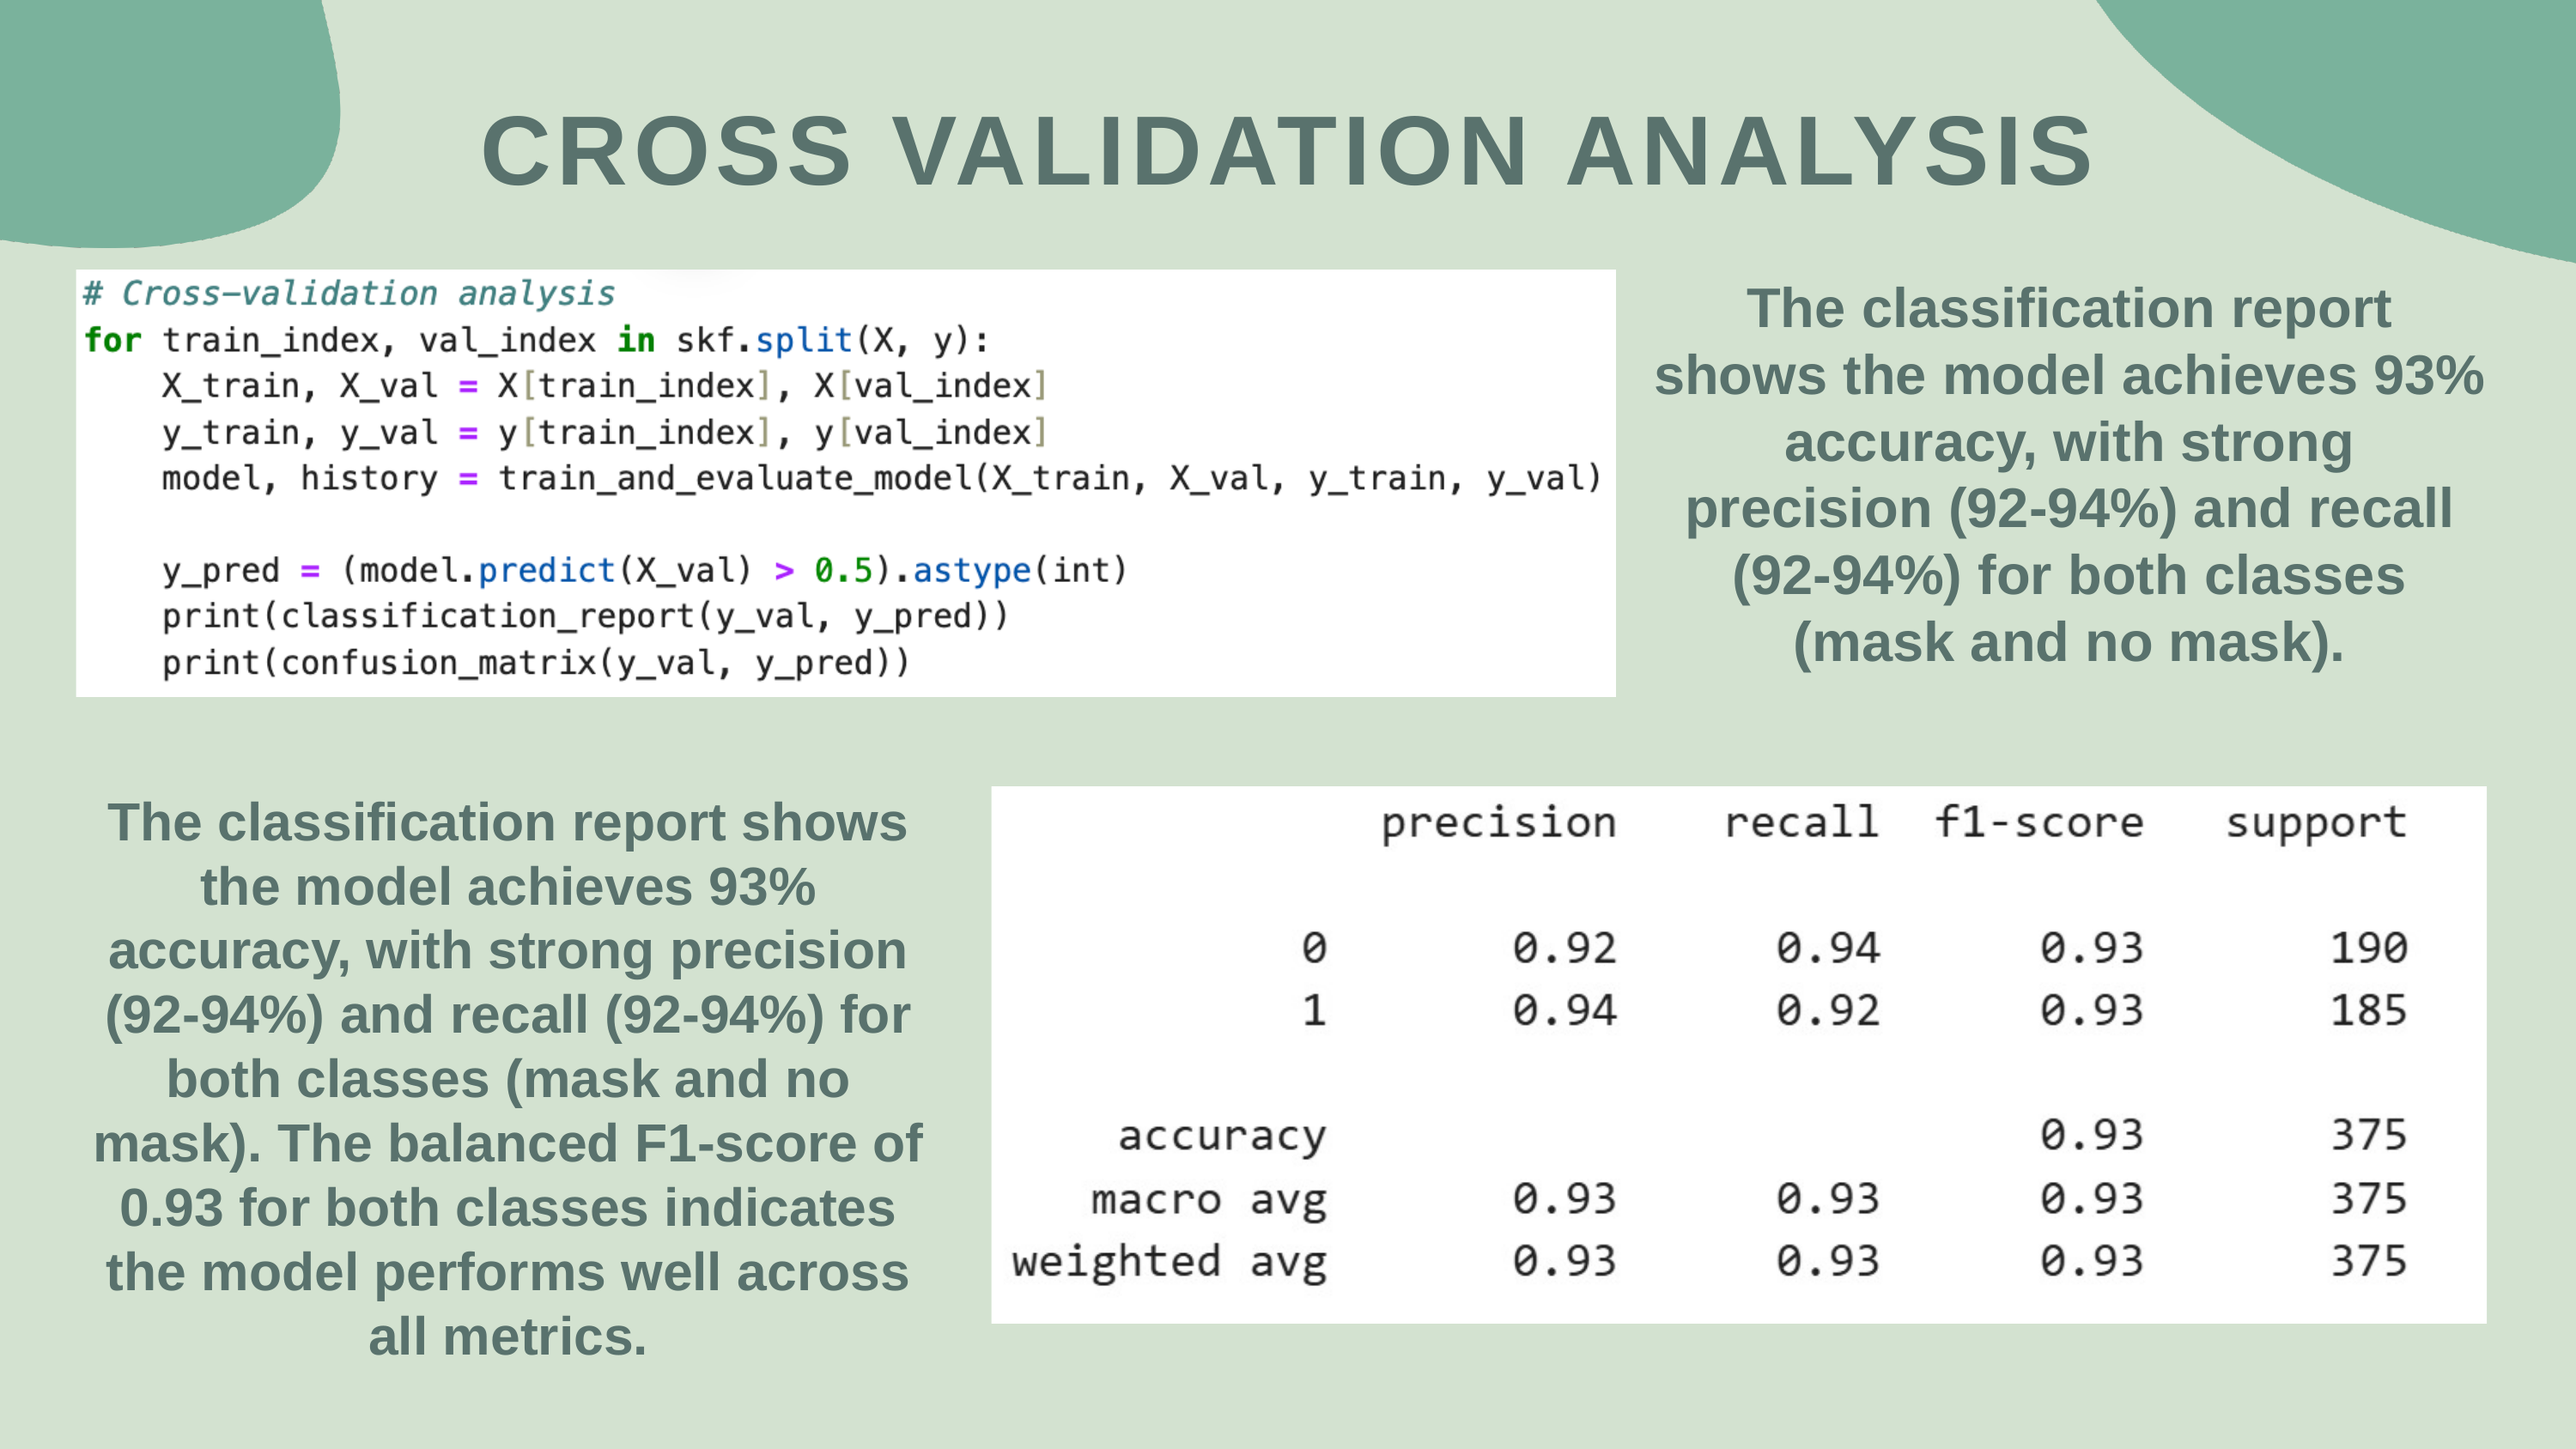

CROSS VALIDATION ANALYSIS

The classification report shows the model achieves 93% accuracy, with strong precision (92-94%) and recall (92-94%) for both classes (mask and no mask).
The classification report shows the model achieves 93% accuracy, with strong precision (92-94%) and recall (92-94%) for both classes (mask and no mask). The balanced F1-score of 0.93 for both classes indicates the model performs well across all metrics.